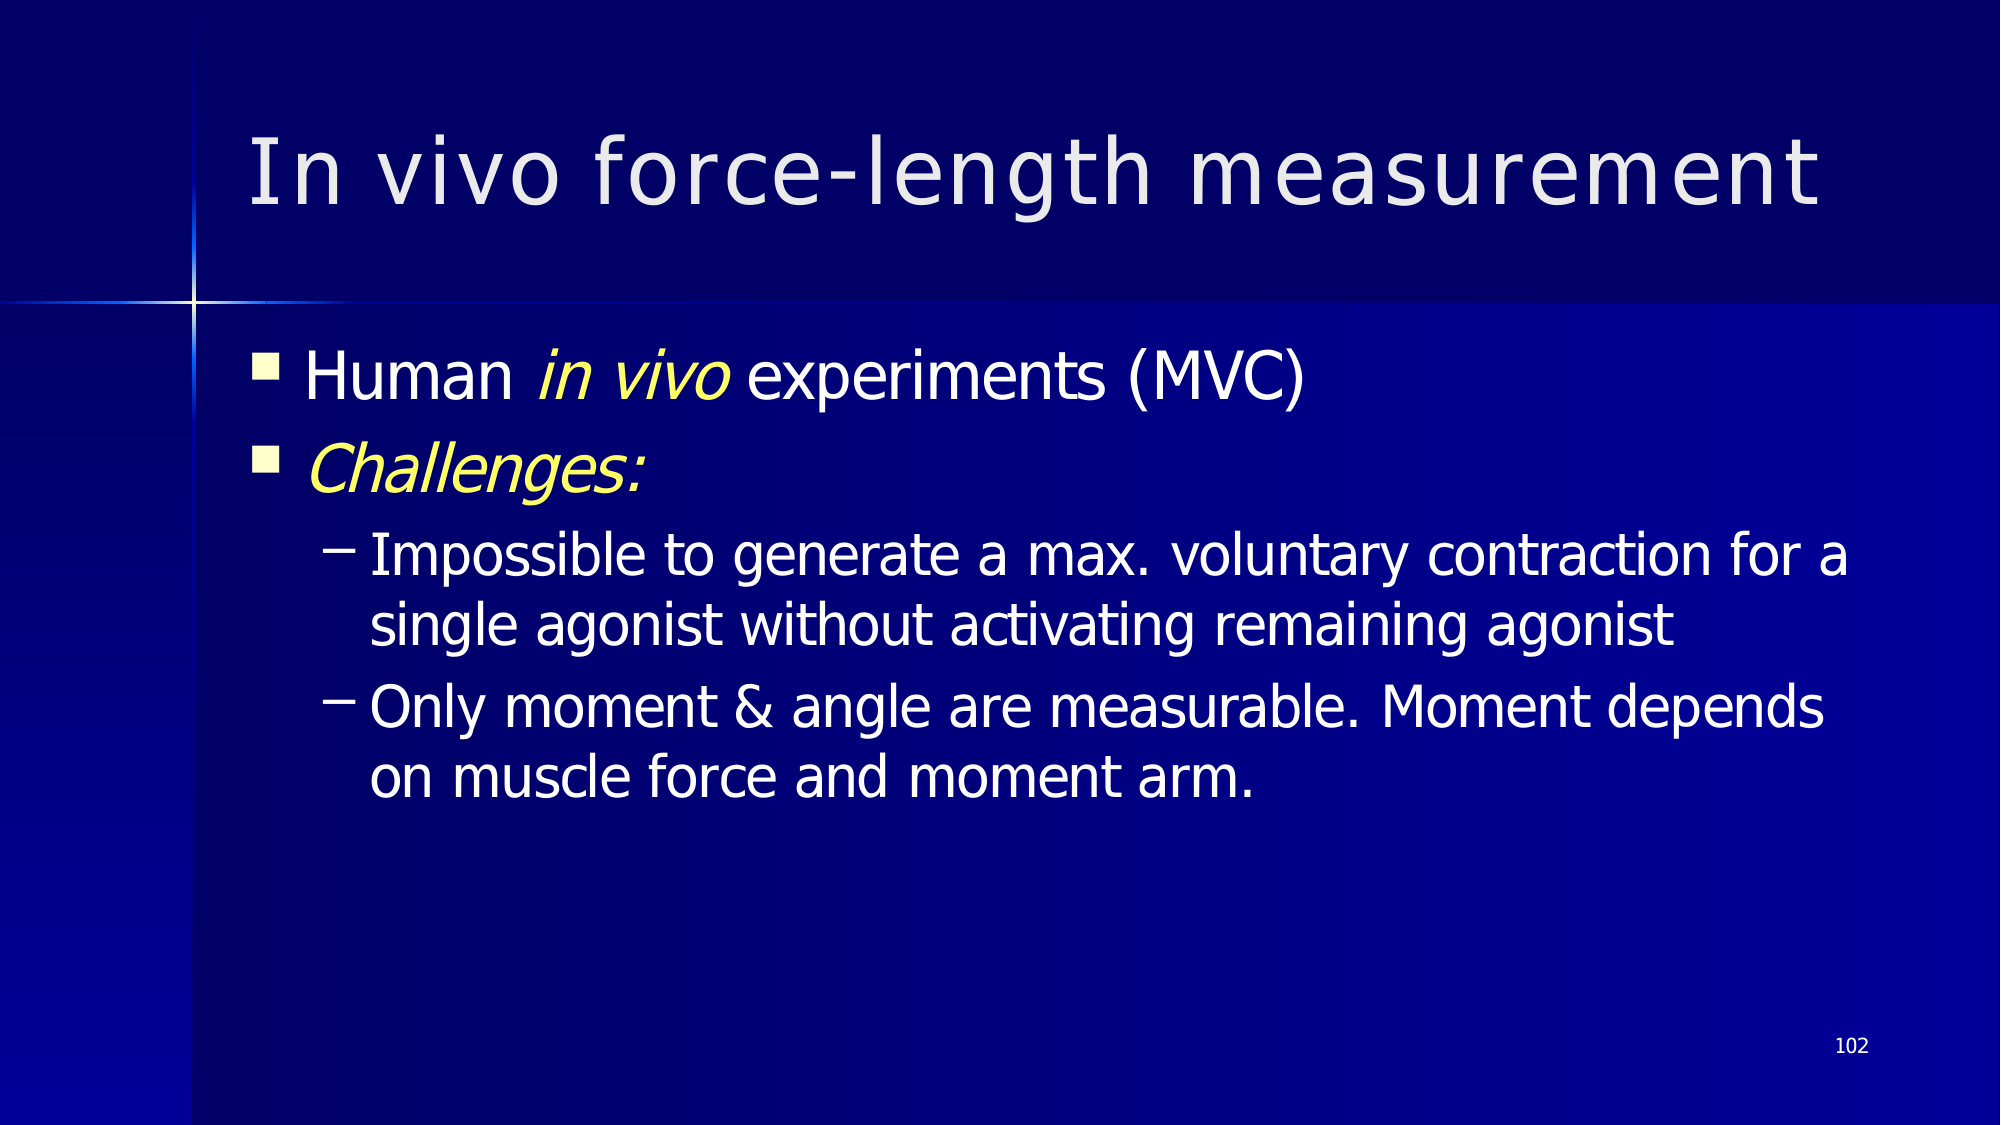

# In vivo force-length measurement
Human in vivo experiments (MVC)
Challenges:
Impossible to generate a max. voluntary contraction for a single agonist without activating remaining agonist
Only moment & angle are measurable. Moment depends on muscle force and moment arm.
102